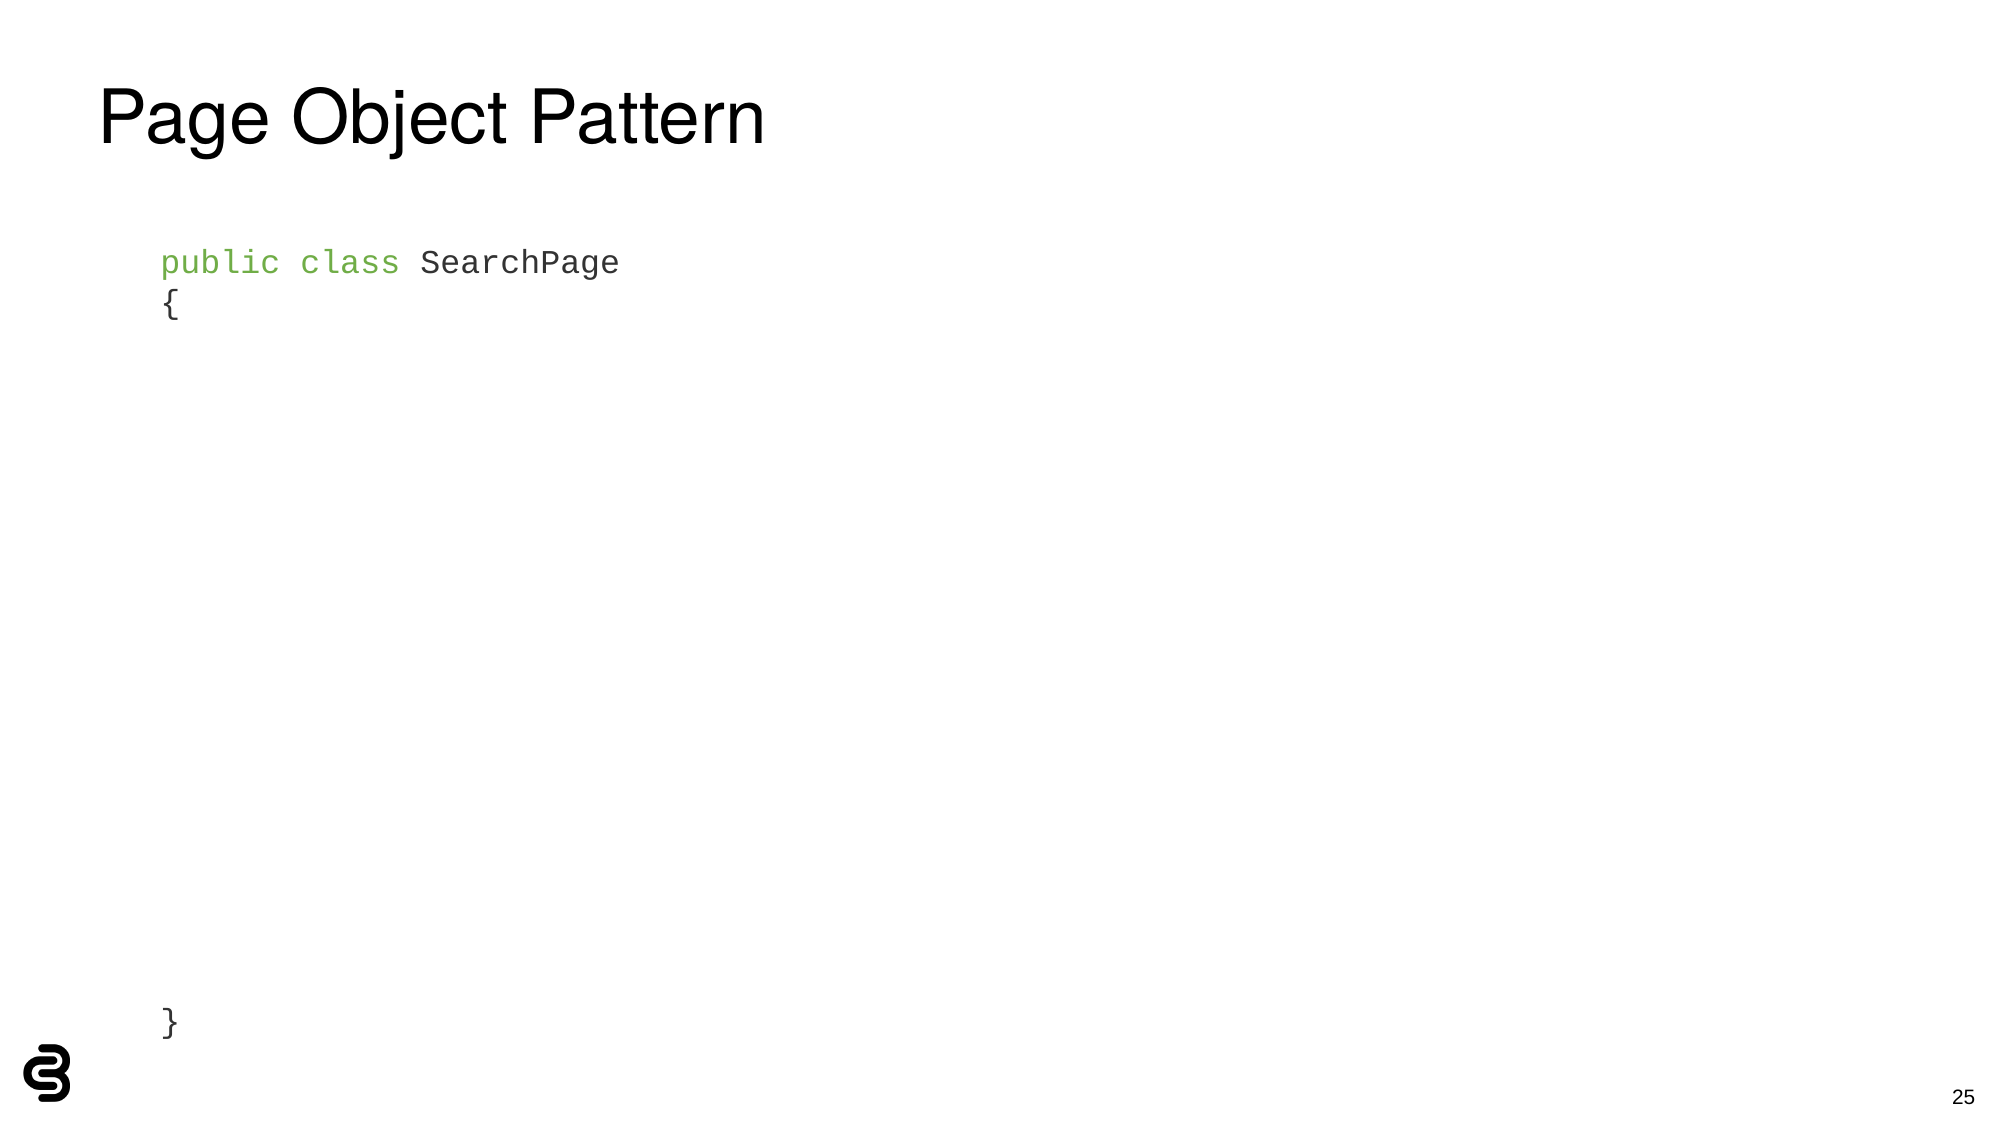

# Page Object Pattern
public class SearchPage
{

}